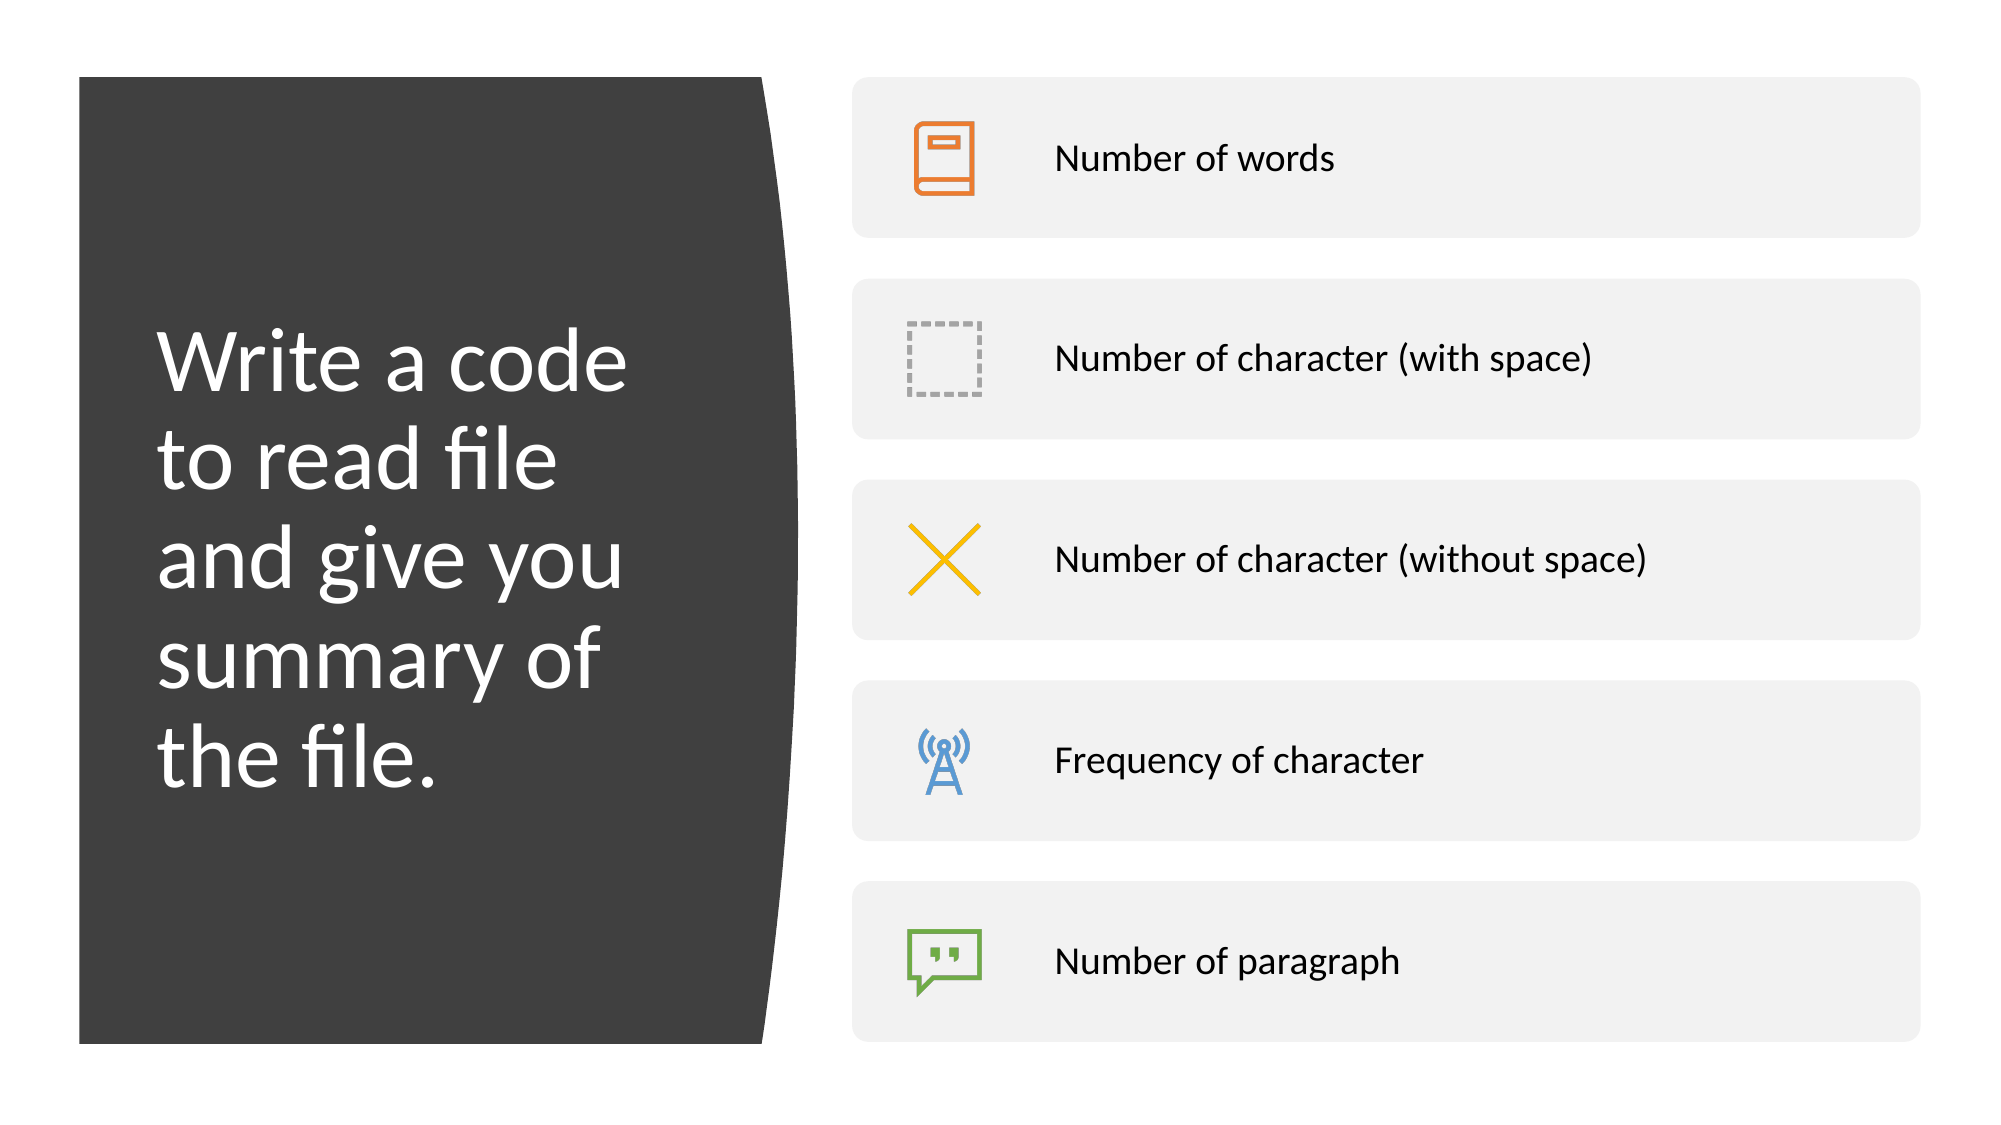

Number of words

Number of character (with space)

Number of character (without space)

Frequency of character

Number of paragraph

# Write a code to read file and give you summary of the file.